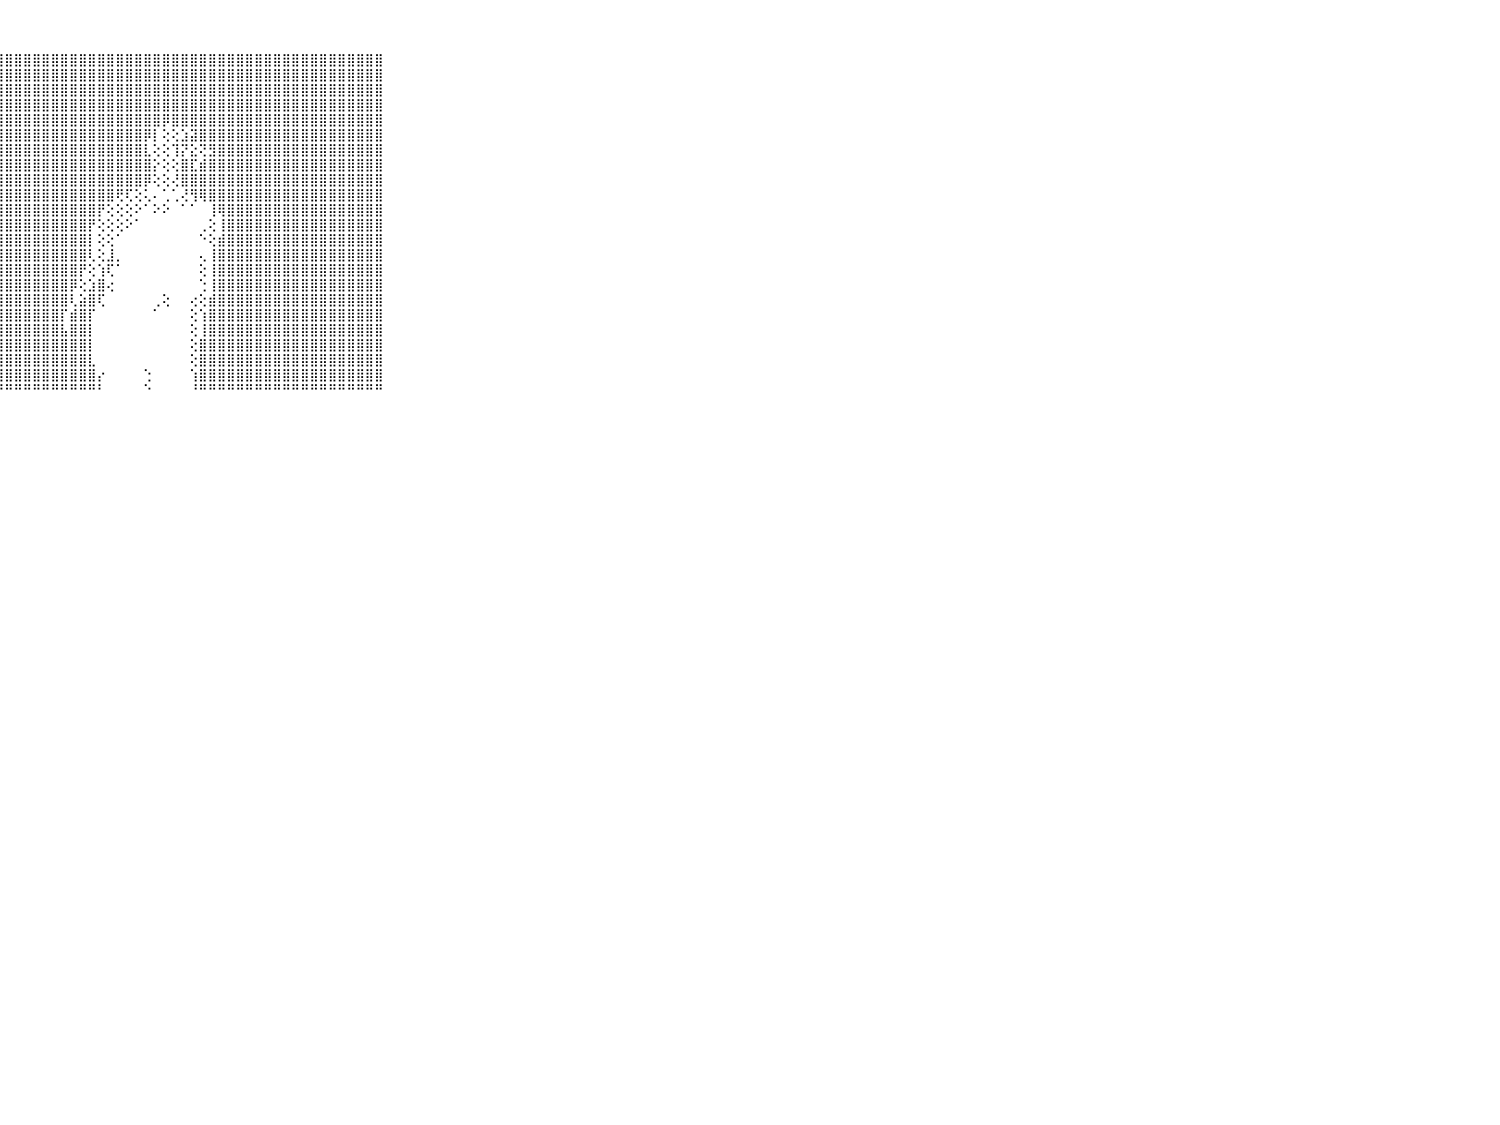

⠀⠀⠀⠀⠀⠀⠀⠀⠀⠀⠀⣿⣿⣿⣿⣿⣿⣿⣿⣿⣿⣿⣿⣿⣿⣿⣿⣿⣿⣿⣿⣿⣿⣿⣿⣿⣿⣿⣿⣿⣿⣿⣿⣿⣿⣿⣿⣿⣿⣿⣿⣿⣿⣿⣿⣿⣿⣿⣿⣿⣿⣿⣿⣿⣿⣿⣿⣿⣿⠀⠀⠀⠀⠀⠀⠀⠀⠀⠀⠀⠀
⠀⠀⠀⠀⠀⠀⠀⠀⠀⠀⠀⣿⣿⣿⣿⣿⣿⣿⣿⣿⣿⣿⣿⣿⣿⣿⣿⣿⣿⣿⣿⣿⣿⣿⣿⣿⣿⣿⣿⣿⣿⣿⣿⣿⣿⣿⣿⣿⣿⣿⣿⣿⣿⣿⣿⣿⣿⣿⣿⣿⣿⣿⣿⣿⣿⣿⣿⣿⣿⠀⠀⠀⠀⠀⠀⠀⠀⠀⠀⠀⠀
⠀⠀⠀⠀⠀⠀⠀⠀⠀⠀⠀⣿⣿⣿⣿⣿⣿⣿⣿⣿⣿⣿⣿⣿⣿⣿⣿⣿⣿⣿⣿⣿⣿⣿⣿⣿⣿⣿⣿⣿⣿⣿⣿⣿⣿⣿⣿⣿⣿⣿⣿⣿⣿⣿⣿⣿⣿⣿⣿⣿⣿⣿⣿⣿⣿⣿⣿⣿⣿⠀⠀⠀⠀⠀⠀⠀⠀⠀⠀⠀⠀
⠀⠀⠀⠀⠀⠀⠀⠀⠀⠀⠀⣿⣿⣿⣿⣿⣿⣿⣿⣿⣿⣿⣿⣿⣿⣿⣿⣿⣿⣿⣿⣿⣿⣿⣿⣿⣿⣿⣿⣿⣿⣿⣿⣿⣿⣿⣿⣿⣿⣿⣿⣿⣿⣿⣿⣿⣿⣿⣿⣿⣿⣿⣿⣿⣿⣿⣿⣿⣿⠀⠀⠀⠀⠀⠀⠀⠀⠀⠀⠀⠀
⠀⠀⠀⠀⠀⠀⠀⠀⠀⠀⠀⣿⣿⣿⣿⣿⣿⣿⣿⣿⣿⣿⣿⣿⣿⣿⣿⣿⣿⣿⣿⣿⣿⣿⣿⣿⣿⣿⣿⣿⣿⣿⣿⣿⣿⡿⣿⣿⣿⣿⣿⣿⣿⣿⣿⣿⣿⣿⣿⣿⣿⣿⣿⣿⣿⣿⣿⣿⣿⠀⠀⠀⠀⠀⠀⠀⠀⠀⠀⠀⠀
⠀⠀⠀⠀⠀⠀⠀⠀⠀⠀⠀⣿⣿⣿⣿⣿⣿⣿⣿⣿⣿⣿⣿⣿⣿⣿⣿⣿⣿⣿⣿⣿⣿⣿⣿⣿⣿⣿⣿⣿⣿⣿⣿⡿⡇⢕⢕⣱⣽⣿⣿⣿⣿⣿⣿⣿⣿⣿⣿⣿⣿⣿⣿⣿⣿⣿⣿⣿⣿⠀⠀⠀⠀⠀⠀⠀⠀⠀⠀⠀⠀
⠀⠀⠀⠀⠀⠀⠀⠀⠀⠀⠀⣿⣿⣿⣿⣿⣿⣿⣿⣿⣿⣿⣿⣿⣿⣿⣿⣿⣿⣿⣿⣿⣿⣿⣿⣿⣿⣿⣿⣿⣿⣿⣿⣇⢕⢕⢹⡝⣕⢝⣻⣿⣿⣿⣿⣿⣿⣿⣿⣿⣿⣿⣿⣿⣿⣿⣿⣿⣿⠀⠀⠀⠀⠀⠀⠀⠀⠀⠀⠀⠀
⠀⠀⠀⠀⠀⠀⠀⠀⠀⠀⠀⣿⣿⣿⣿⣿⣿⣿⣿⣿⣿⣿⣿⣿⣿⣿⣿⣿⣿⣿⣿⣿⣿⣿⣿⣿⣿⣿⣿⣿⣿⣿⣿⣿⡕⢕⢕⣿⣏⣾⣿⣿⣿⣿⣿⣿⣿⣿⣿⣿⣿⣿⣿⣿⣿⣿⣿⣿⣿⠀⠀⠀⠀⠀⠀⠀⠀⠀⠀⠀⠀
⠀⠀⠀⠀⠀⠀⠀⠀⠀⠀⠀⣿⣿⣿⣿⣿⣿⣿⣿⣿⣿⣿⣿⣿⣿⣿⣿⣿⣿⣿⣿⣿⣿⣿⣿⣿⣿⣿⣿⣿⣿⣿⣿⡿⢕⢕⢜⣿⣿⣿⣿⣿⣿⣿⣿⣿⣿⣿⣿⣿⣿⣿⣿⣿⣿⣿⣿⣿⣿⠀⠀⠀⠀⠀⠀⠀⠀⠀⠀⠀⠀
⠀⠀⠀⠀⠀⠀⠀⠀⠀⠀⠀⣿⣿⣿⣿⣿⣿⣿⣿⣿⣿⣿⣿⣿⣿⣿⣿⣿⣿⣿⣿⣿⣿⣿⣿⣿⣿⣿⣿⣿⢟⢏⢕⢅⠄⢁⢁⢜⢻⢿⣿⣿⣿⣿⣿⣿⣿⣿⣿⣿⣿⣿⣿⣿⣿⣿⣿⣿⣿⠀⠀⠀⠀⠀⠀⠀⠀⠀⠀⠀⠀
⠀⠀⠀⠀⠀⠀⠀⠀⠀⠀⠀⣿⣿⣿⣿⣿⣿⣿⣿⣿⣿⣿⣿⣿⣿⣿⣿⣿⣿⣿⣿⣿⣿⣿⣿⣿⣿⣿⡟⢕⢕⢕⠕⠁⠕⠕⠀⠁⠁⠀⢸⢿⣿⣿⣿⣿⣿⣿⣿⣿⣿⣿⣿⣿⣿⣿⣿⣿⣿⠀⠀⠀⠀⠀⠀⠀⠀⠀⠀⠀⠀
⠀⠀⠀⠀⠀⠀⠀⠀⠀⠀⠀⣿⣿⣿⣿⣿⣿⣿⣿⣿⣿⣿⣿⣿⣿⣿⣿⣿⣿⣿⣿⣿⣿⣿⣿⣿⣿⡟⢕⢕⢕⠕⠁⠀⠀⠀⠀⠀⠀⢀⢕⢸⣿⣿⣿⣿⣿⣿⣿⣿⣿⣿⣿⣿⣿⣿⣿⣿⣿⠀⠀⠀⠀⠀⠀⠀⠀⠀⠀⠀⠀
⠀⠀⠀⠀⠀⠀⠀⠀⠀⠀⠀⣿⣿⣿⣿⣿⣿⣿⣿⣿⣿⣿⣿⣿⣿⣿⣿⣿⣿⣿⣿⣿⣿⣿⣿⣿⣿⡇⢕⢕⠁⠀⠀⠀⠀⠀⠀⠀⠀⠑⢕⣾⣿⣿⣿⣿⣿⣿⣿⣿⣿⣿⣿⣿⣿⣿⣿⣿⣿⠀⠀⠀⠀⠀⠀⠀⠀⠀⠀⠀⠀
⠀⠀⠀⠀⠀⠀⠀⠀⠀⠀⠀⣿⣿⣿⣿⣿⣿⣿⣿⣿⣿⣿⣿⣿⣿⣿⣿⣿⣿⣿⣿⣿⣿⣿⣿⣿⣿⢇⢕⣸⡀⠀⠀⠀⠀⠀⠀⠀⠀⢄⢸⣿⣿⣿⣿⣿⣿⣿⣿⣿⣿⣿⣿⣿⣿⣿⣿⣿⣿⠀⠀⠀⠀⠀⠀⠀⠀⠀⠀⠀⠀
⠀⠀⠀⠀⠀⠀⠀⠀⠀⠀⠀⣿⣿⣿⣿⣿⣿⣿⣿⣿⣿⣿⣿⣿⣿⣿⣿⣿⣿⣿⣿⣿⣿⣿⣿⣿⡟⢕⢱⢏⠁⠀⠀⠀⠀⠀⠀⠀⠀⢕⢸⣿⣿⣿⣿⣿⣿⣿⣿⣿⣿⣿⣿⣿⣿⣿⣿⣿⣿⠀⠀⠀⠀⠀⠀⠀⠀⠀⠀⠀⠀
⠀⠀⠀⠀⠀⠀⠀⠀⠀⠀⠀⣿⣿⣿⣿⣿⣿⣿⣿⣿⣿⣿⣿⣿⣿⣿⣿⣿⣿⣿⣿⣿⣿⣿⣿⡿⢕⣱⣿⢔⠀⠀⠀⠀⠀⠀⠀⠀⠀⢑⢸⣿⣿⣿⣿⣿⣿⣿⣿⣿⣿⣿⣿⣿⣿⣿⣿⣿⣿⠀⠀⠀⠀⠀⠀⠀⠀⠀⠀⠀⠀
⠀⠀⠀⠀⠀⠀⠀⠀⠀⠀⠀⣿⣿⣿⣿⣿⣿⣿⣿⣿⣿⣿⣿⣿⣿⣿⣿⣿⣿⣿⣿⣿⣿⣿⣿⢇⣵⣿⢏⠀⠀⠀⠀⠀⢀⢕⠀⠀⢔⢕⣾⣿⣿⣿⣿⣿⣿⣿⣿⣿⣿⣿⣿⣿⣿⣿⣿⣿⣿⠀⠀⠀⠀⠀⠀⠀⠀⠀⠀⠀⠀
⠀⠀⠀⠀⠀⠀⠀⠀⠀⠀⠀⣿⣿⣿⣿⣿⣿⣿⣿⣿⣿⣿⣿⣿⣿⣿⣿⣿⣿⣿⣿⣿⣿⣿⡏⣾⣿⡏⠀⠀⠀⠀⠀⠀⠁⠀⠀⠀⢕⢱⣿⣿⣿⣿⣿⣿⣿⣿⣿⣿⣿⣿⣿⣿⣿⣿⣿⣿⣿⠀⠀⠀⠀⠀⠀⠀⠀⠀⠀⠀⠀
⠀⠀⠀⠀⠀⠀⠀⠀⠀⠀⠀⣿⣿⣿⣿⣿⣿⣿⣿⣿⣿⣿⣿⣿⣿⣿⣿⣿⣿⣿⣿⣿⣿⣿⣧⣿⣿⡇⠀⠀⠀⠀⠀⠀⠀⠀⠀⠀⢕⢸⣿⣿⣿⣿⣿⣿⣿⣿⣿⣿⣿⣿⣿⣿⣿⣿⣿⣿⣿⠀⠀⠀⠀⠀⠀⠀⠀⠀⠀⠀⠀
⠀⠀⠀⠀⠀⠀⠀⠀⠀⠀⠀⣿⣿⣿⣿⣿⣿⣿⣿⣿⣿⣿⣿⣿⣿⣿⣿⣿⣿⣿⣿⣿⣿⣿⣿⣿⣿⡇⠀⠀⠀⠀⠀⠀⠀⠀⠀⠀⢕⣿⣿⣿⣿⣿⣿⣿⣿⣿⣿⣿⣿⣿⣿⣿⣿⣿⣿⣿⣿⠀⠀⠀⠀⠀⠀⠀⠀⠀⠀⠀⠀
⠀⠀⠀⠀⠀⠀⠀⠀⠀⠀⠀⣿⣿⣿⣿⣿⣿⣿⣿⣿⣿⣿⣿⣿⣿⣿⣿⣿⣿⣿⣿⣿⣿⣿⣿⣿⣿⣇⠀⠀⠀⠀⠀⠀⠀⠀⠀⠀⢕⣿⣿⣿⣿⣿⣿⣿⣿⣿⣿⣿⣿⣿⣿⣿⣿⣿⣿⣿⣿⠀⠀⠀⠀⠀⠀⠀⠀⠀⠀⠀⠀
⠀⠀⠀⠀⠀⠀⠀⠀⠀⠀⠀⣿⣿⣿⣿⣿⣿⣿⣿⣿⣿⣿⣿⣿⣿⣿⣿⣿⣿⣿⣿⣿⣿⣿⣿⣿⣿⣿⡔⠀⠀⠀⠀⢑⠀⠀⠀⠀⢱⣿⣿⣿⣿⣿⣿⣿⣿⣿⣿⣿⣿⣿⣿⣿⣿⣿⣿⣿⣿⠀⠀⠀⠀⠀⠀⠀⠀⠀⠀⠀⠀
⠀⠀⠀⠀⠀⠀⠀⠀⠀⠀⠀⠛⠛⠛⠛⠛⠛⠛⠛⠛⠛⠛⠛⠛⠛⠛⠛⠛⠛⠛⠛⠛⠛⠛⠛⠛⠛⠛⠃⠀⠀⠀⠀⠑⠀⠀⠀⠀⠘⠛⠛⠛⠛⠛⠛⠛⠛⠛⠛⠛⠛⠛⠛⠛⠛⠛⠛⠛⠛⠀⠀⠀⠀⠀⠀⠀⠀⠀⠀⠀⠀